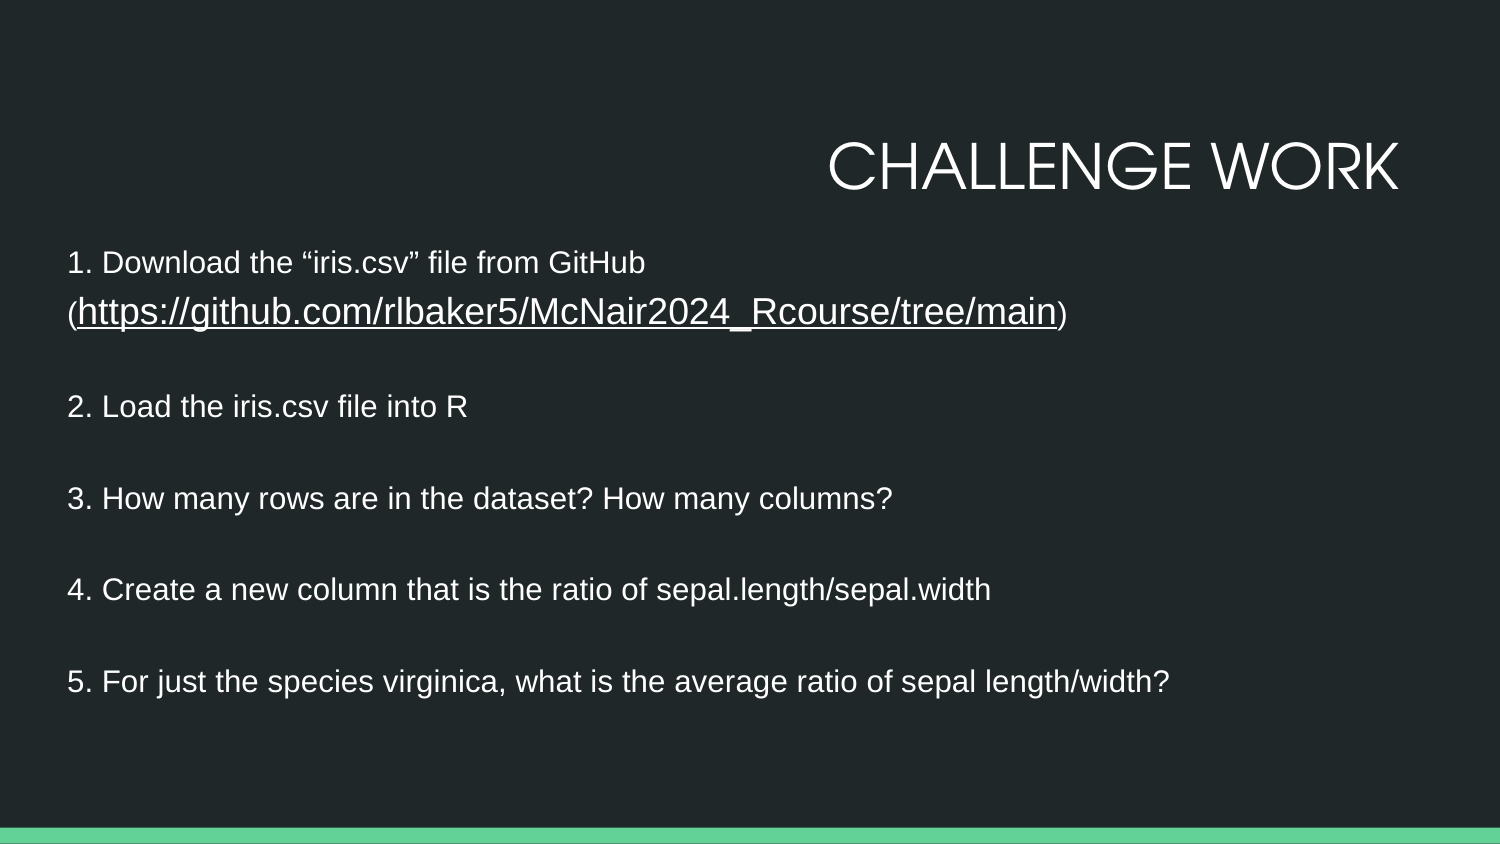

# CHALLENGE WORK
1. Download the “iris.csv” file from GitHub
(https://github.com/rlbaker5/McNair2024_Rcourse/tree/main)

2. Load the iris.csv file into R

3. How many rows are in the dataset? How many columns?

4. Create a new column that is the ratio of sepal.length/sepal.width

5. For just the species virginica, what is the average ratio of sepal length/width?